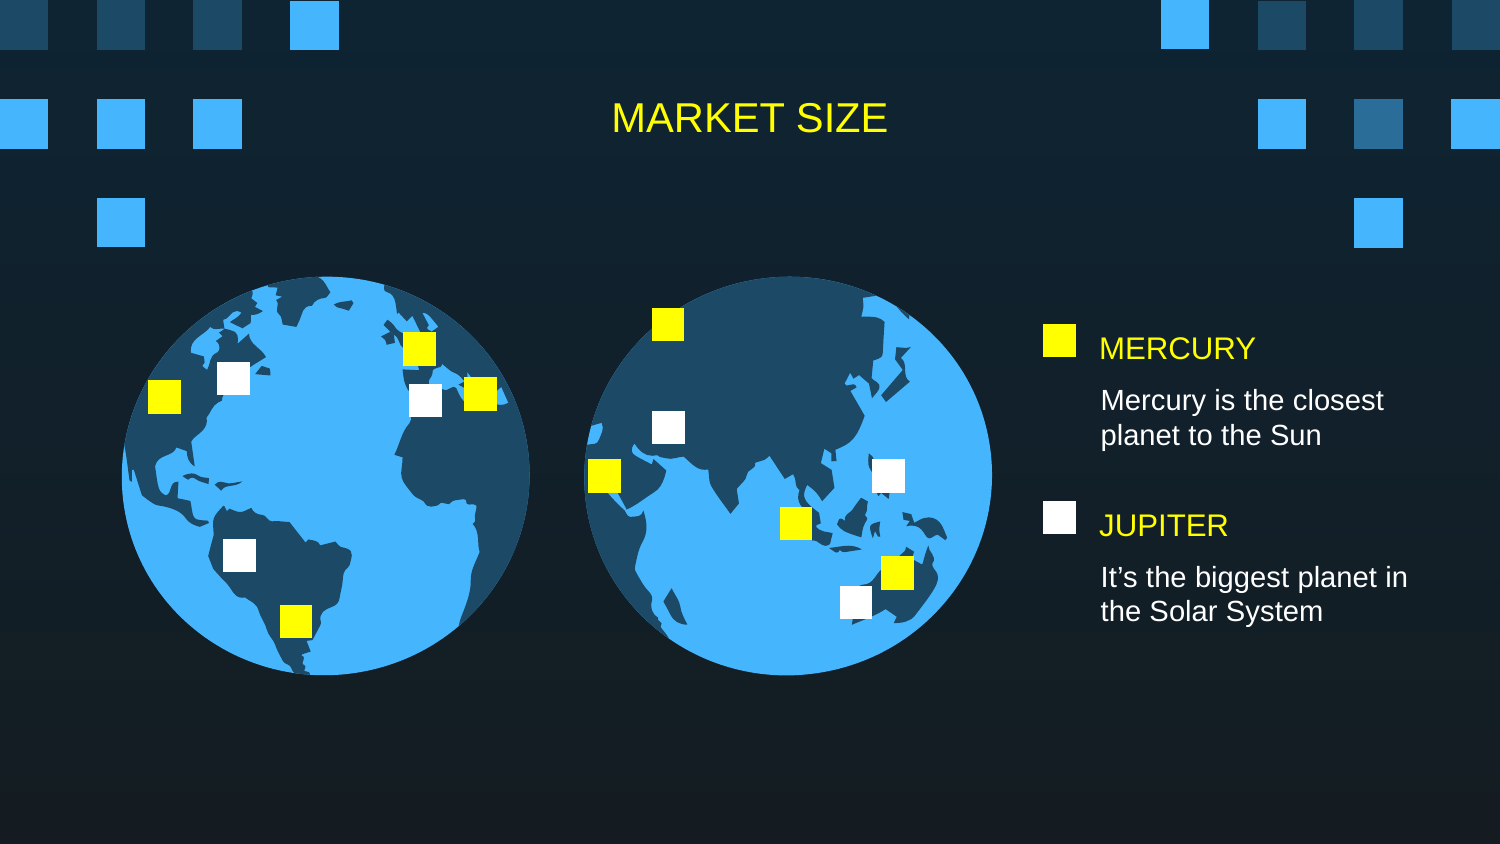

# MARKET SIZE

MERCURY

Mercury is the closest planet to the Sun

JUPITER

It’s the biggest planet in the Solar System